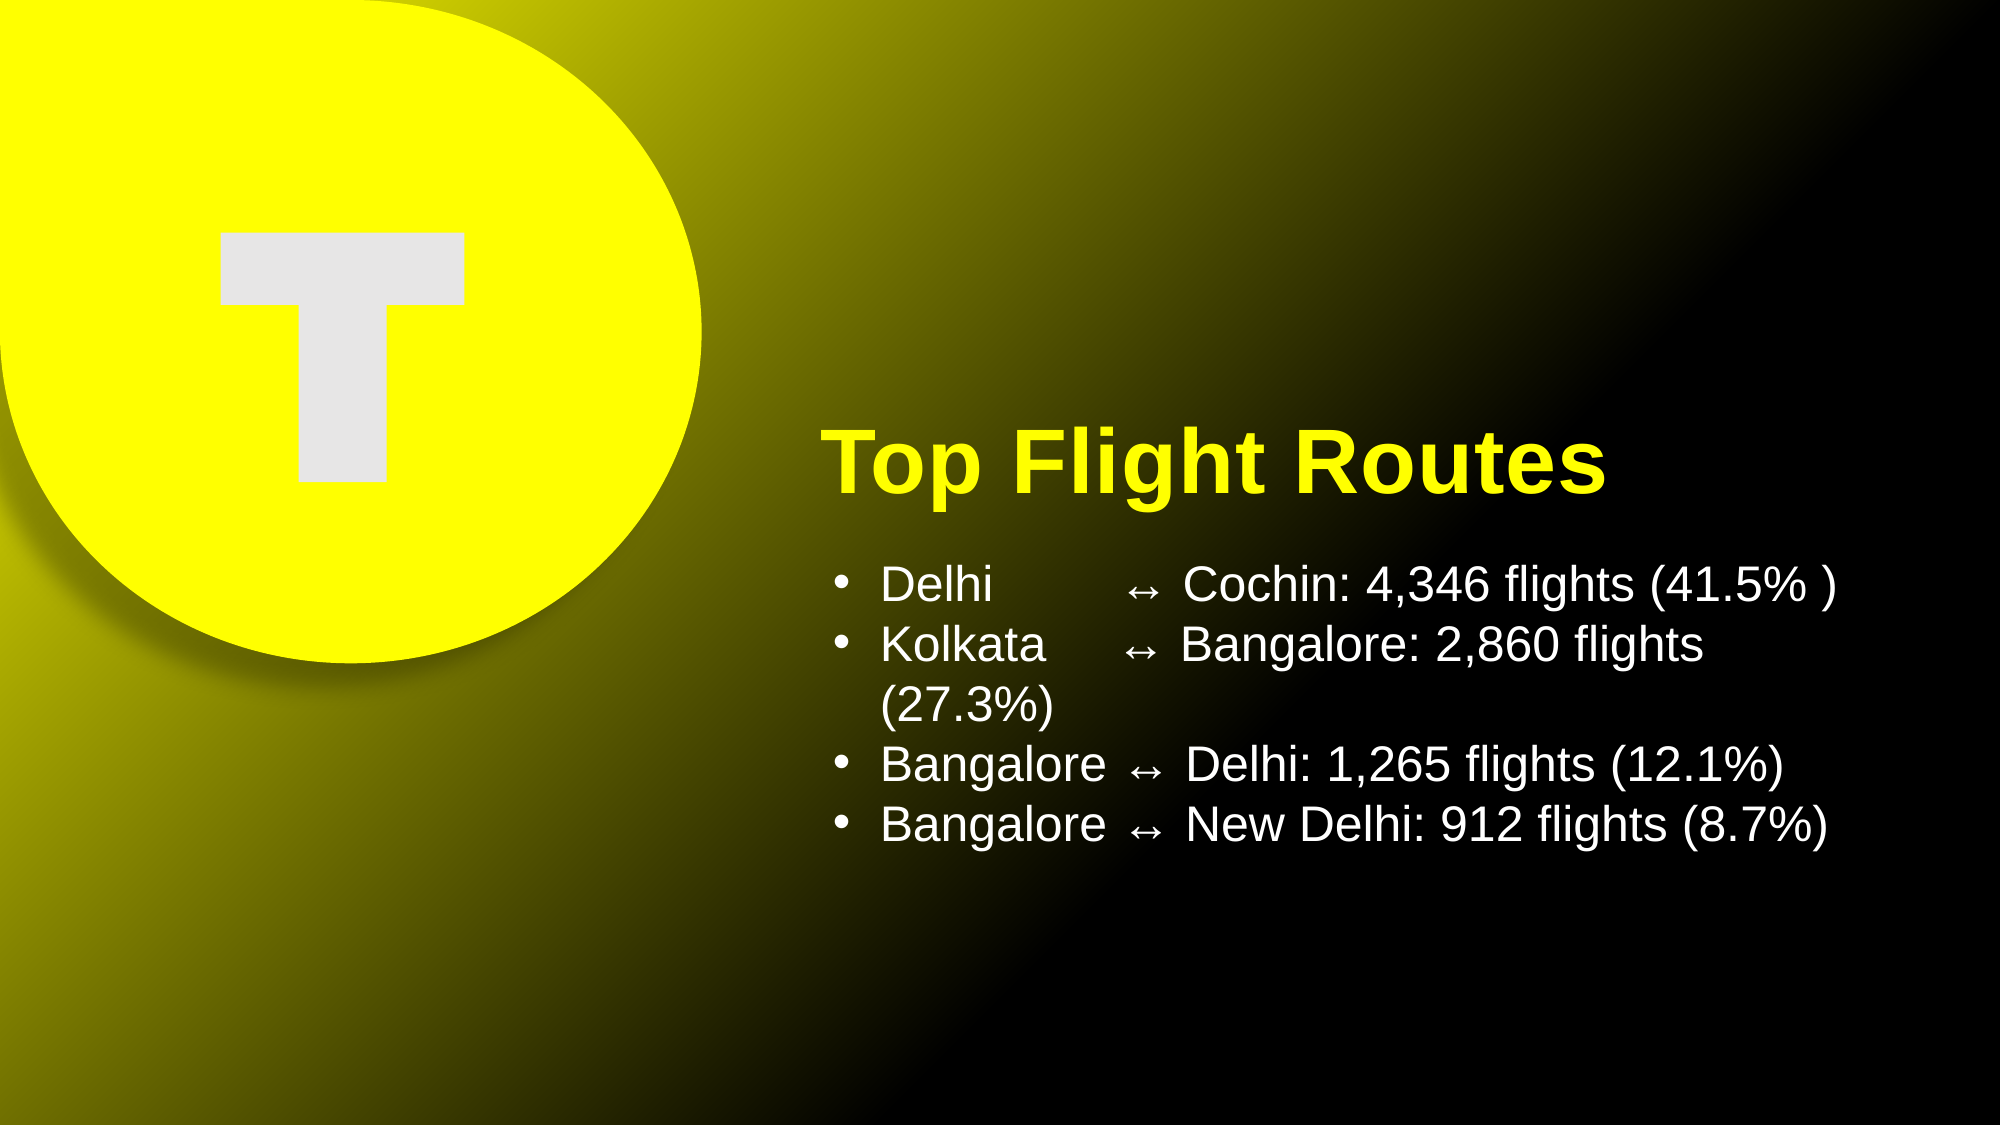

T
Top Flight Routes

Delhi         ↔ Cochin: 4,346 flights (41.5% )
Kolkata     ↔ Bangalore: 2,860 flights (27.3%)
Bangalore ↔ Delhi: 1,265 flights (12.1%)
Bangalore ↔ New Delhi: 912 flights (8.7%)